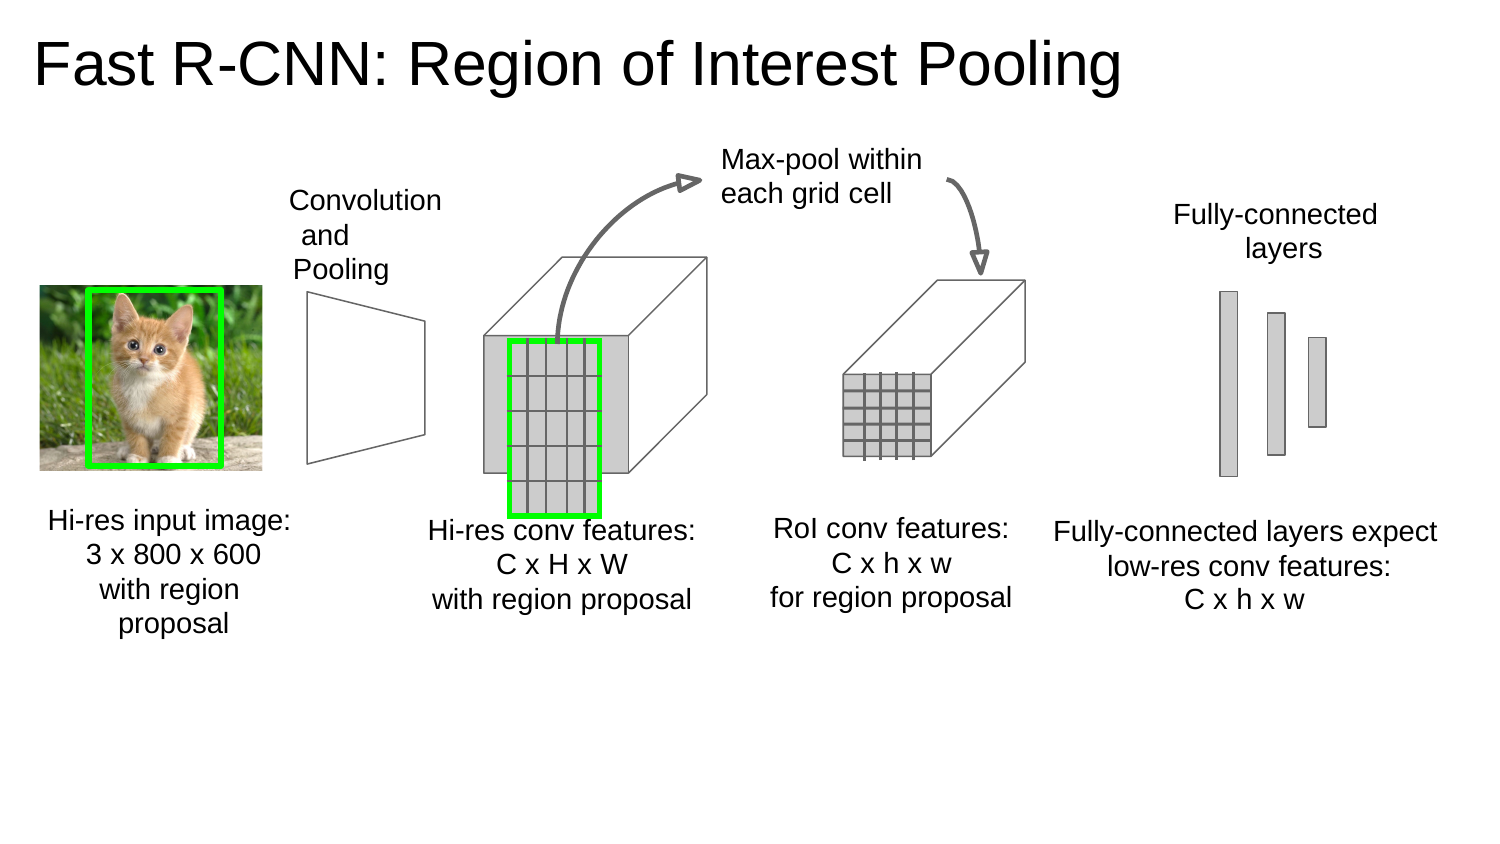

# Fast R-CNN: Region of Interest Pooling
Max-pool within
each grid cell

Convolution  and Pooling

Fully-connected  layers

|  |  |  |  |  |
| --- | --- | --- | --- | --- |
|  |  |  |  |  |
|  |  |  |  |  |
|  |  |  |  |  |
|  |  |  |  |  |

Hi-res input image:  3 x 800 x 600
with region  proposal
RoI conv features:
C x h x w
for region proposal
Hi-res conv features:
C x H x W
with region proposal
Fully-connected layers expect  low-res conv features:
C x h x w
Fei-Fei Li & Andrej Karpathy & Justin Johnson	Lecture 8 -	1 Feb 2016
Lecture 8 - 73
1 Feb 2016
Fei-Fei Li & Andrej Karpathy & Justin Johnson